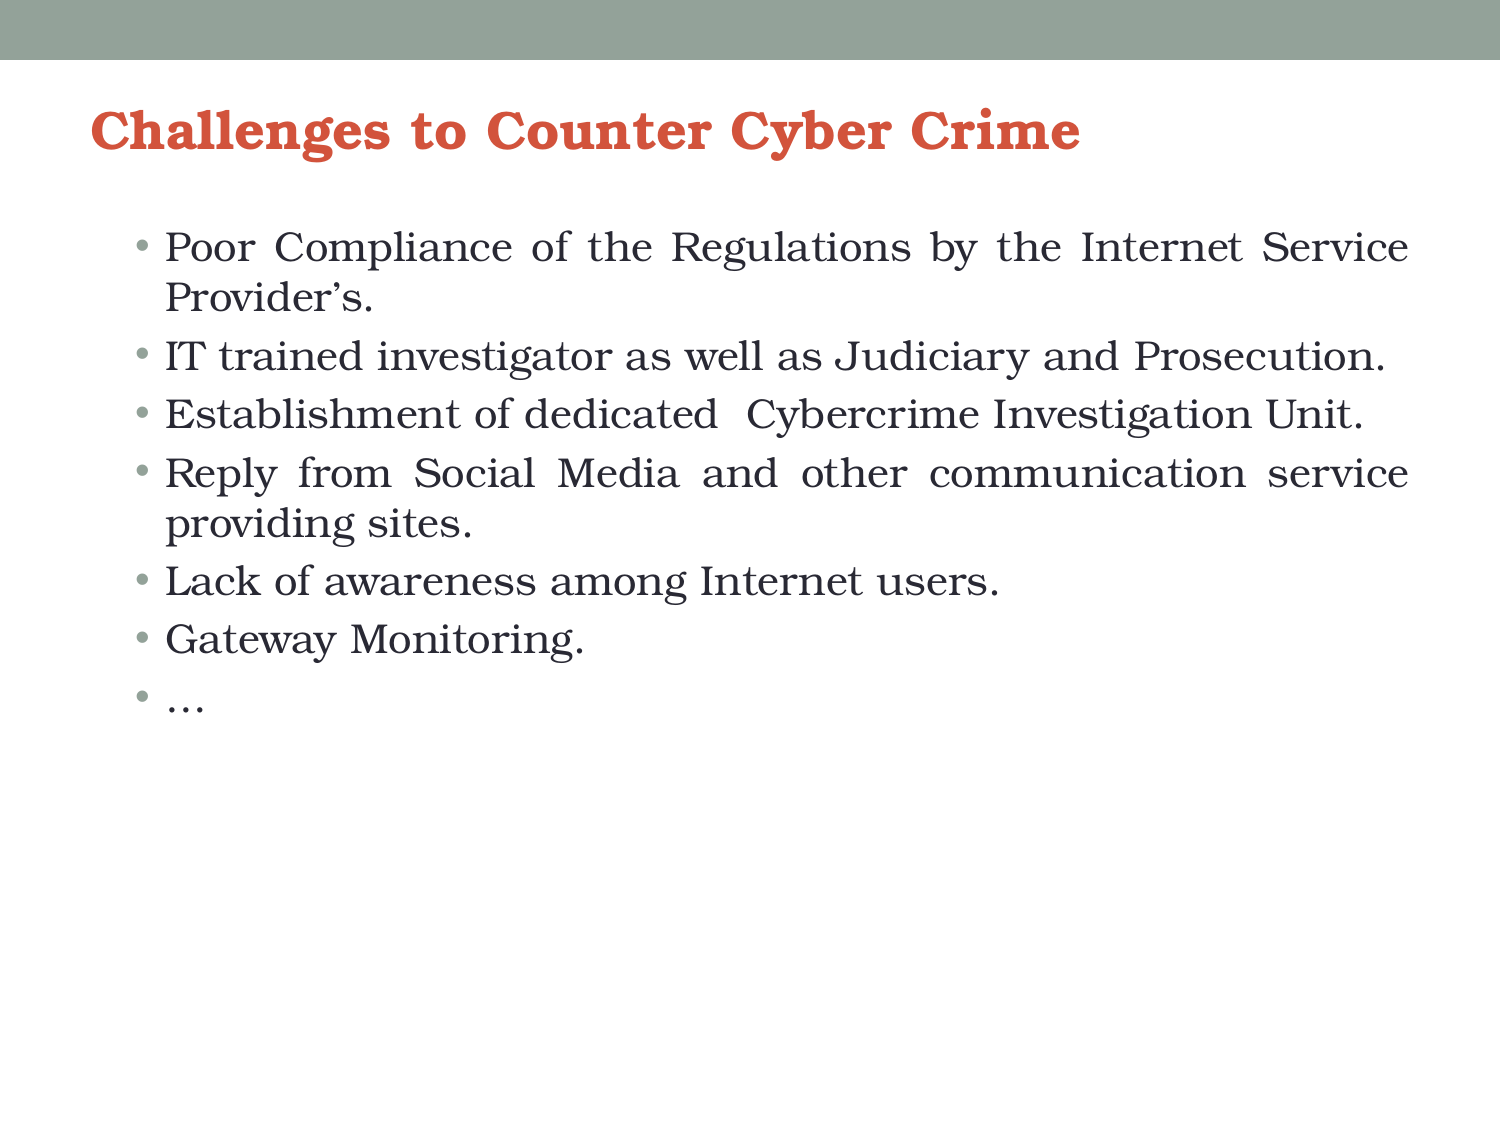

# Challenges to Counter Cyber Crime
Poor Compliance of the Regulations by the Internet Service Provider’s.
IT trained investigator as well as Judiciary and Prosecution.
Establishment of dedicated  Cybercrime Investigation Unit.
Reply from Social Media and other communication service providing sites.
Lack of awareness among Internet users.
Gateway Monitoring.
…